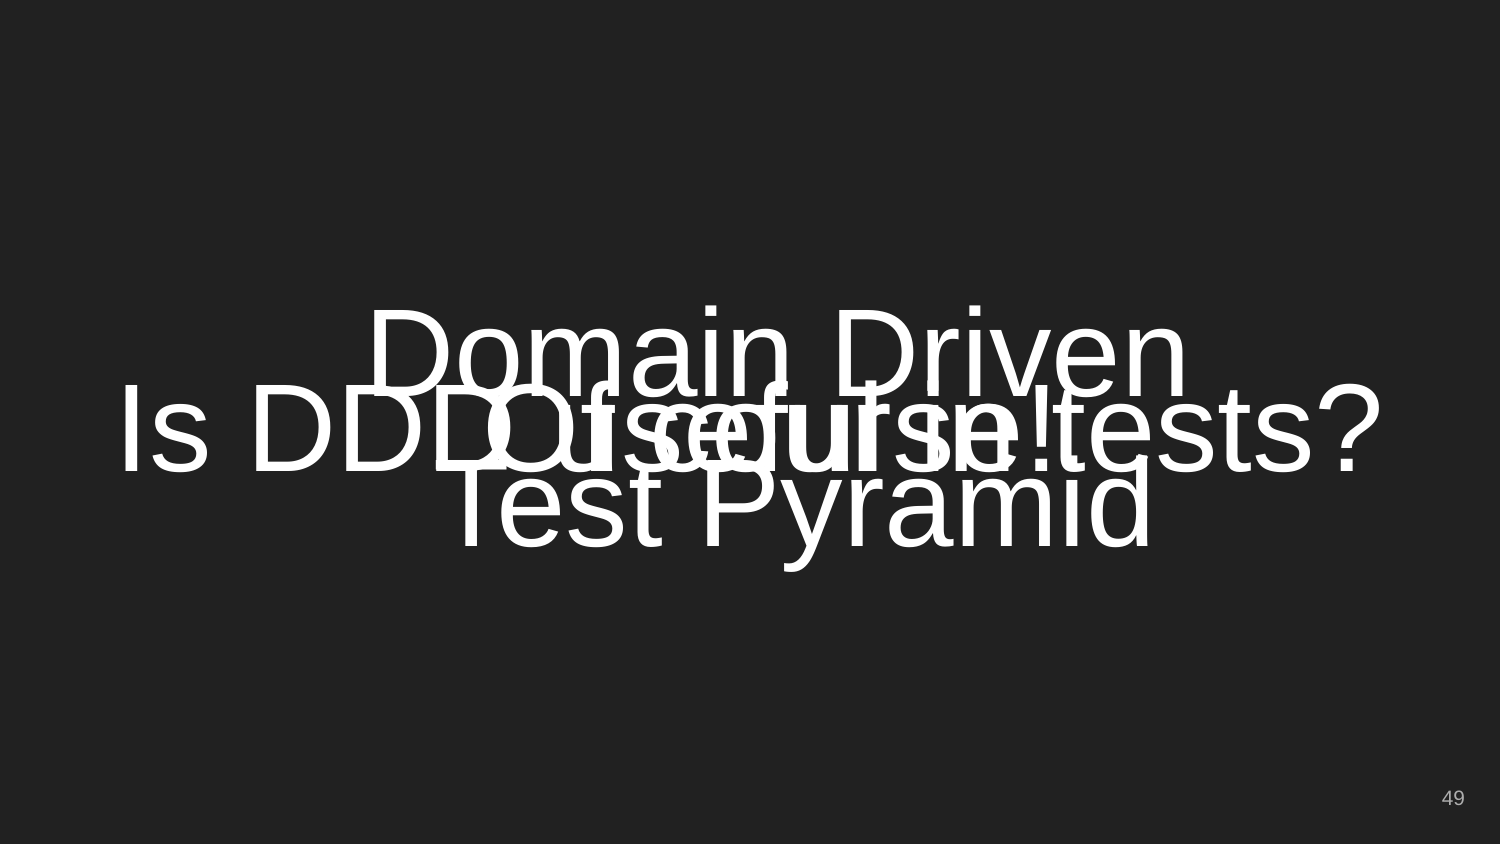

# Is DDD useful in tests?
Of course!
Domain Driven
Test Pyramid
49